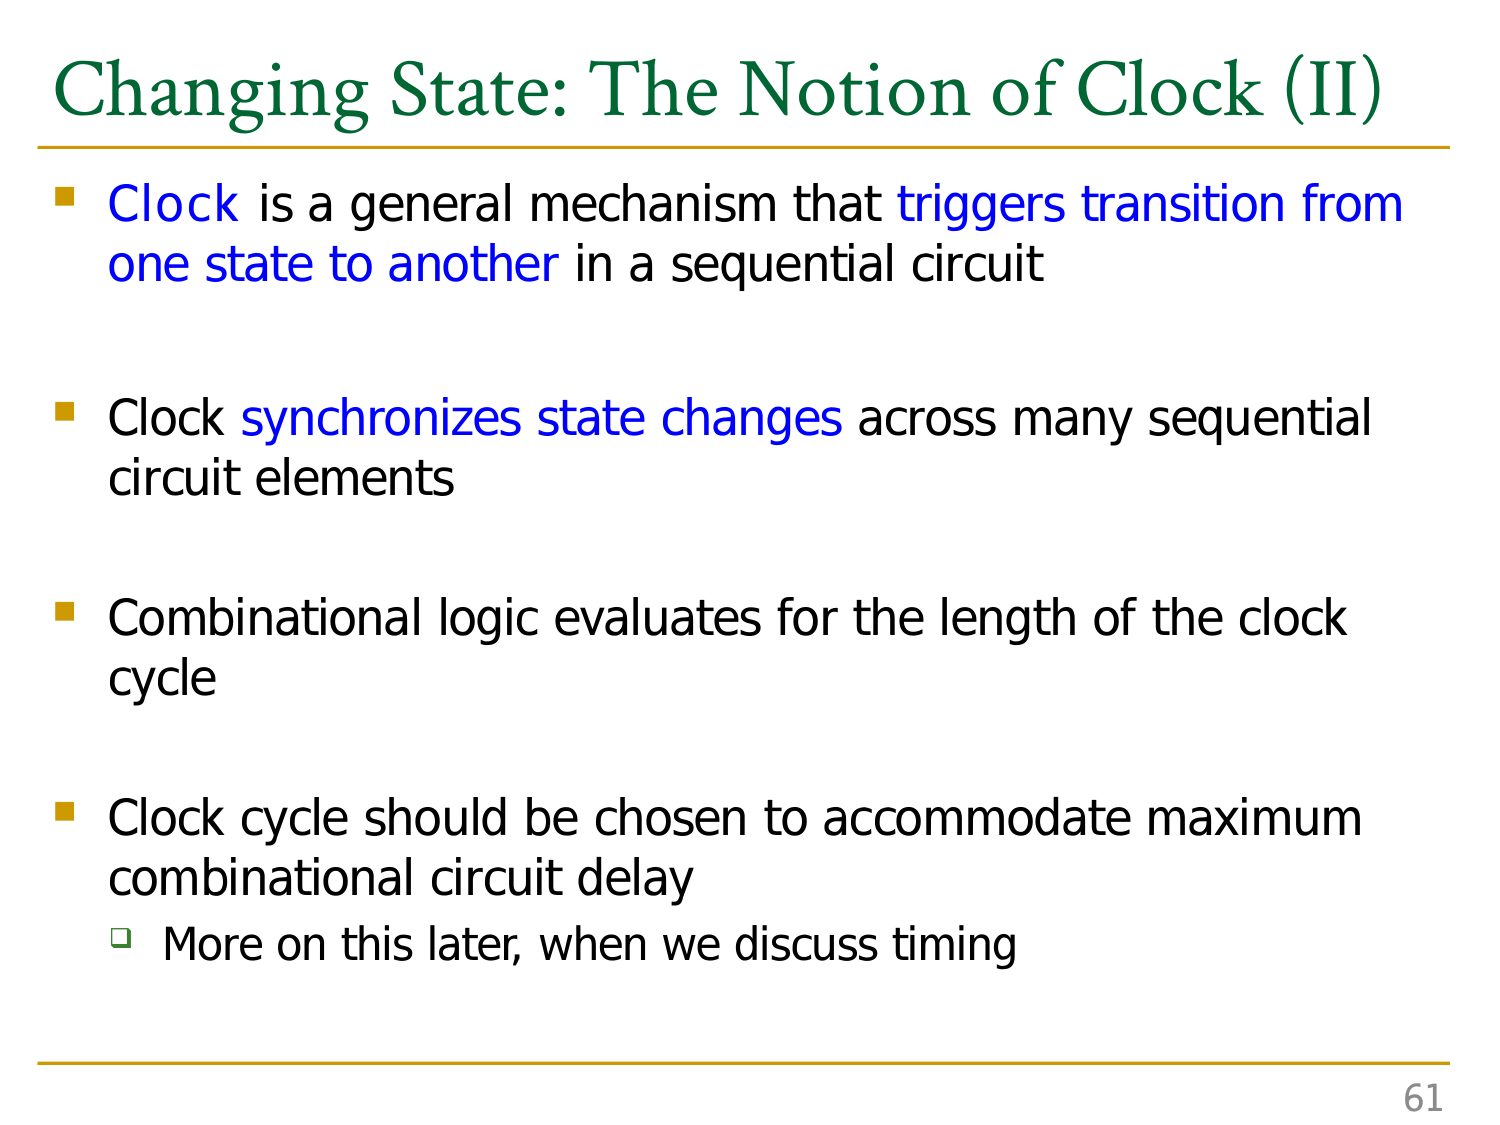

# Changing State: The Notion of Clock (II)
Clock is a general mechanism that triggers transition from one state to another in a sequential circuit

Clock synchronizes state changes across many sequential circuit elements

Combinational logic evaluates for the length of the clock cycle

Clock cycle should be chosen to accommodate maximum combinational circuit delay
More on this later, when we discuss timing
61